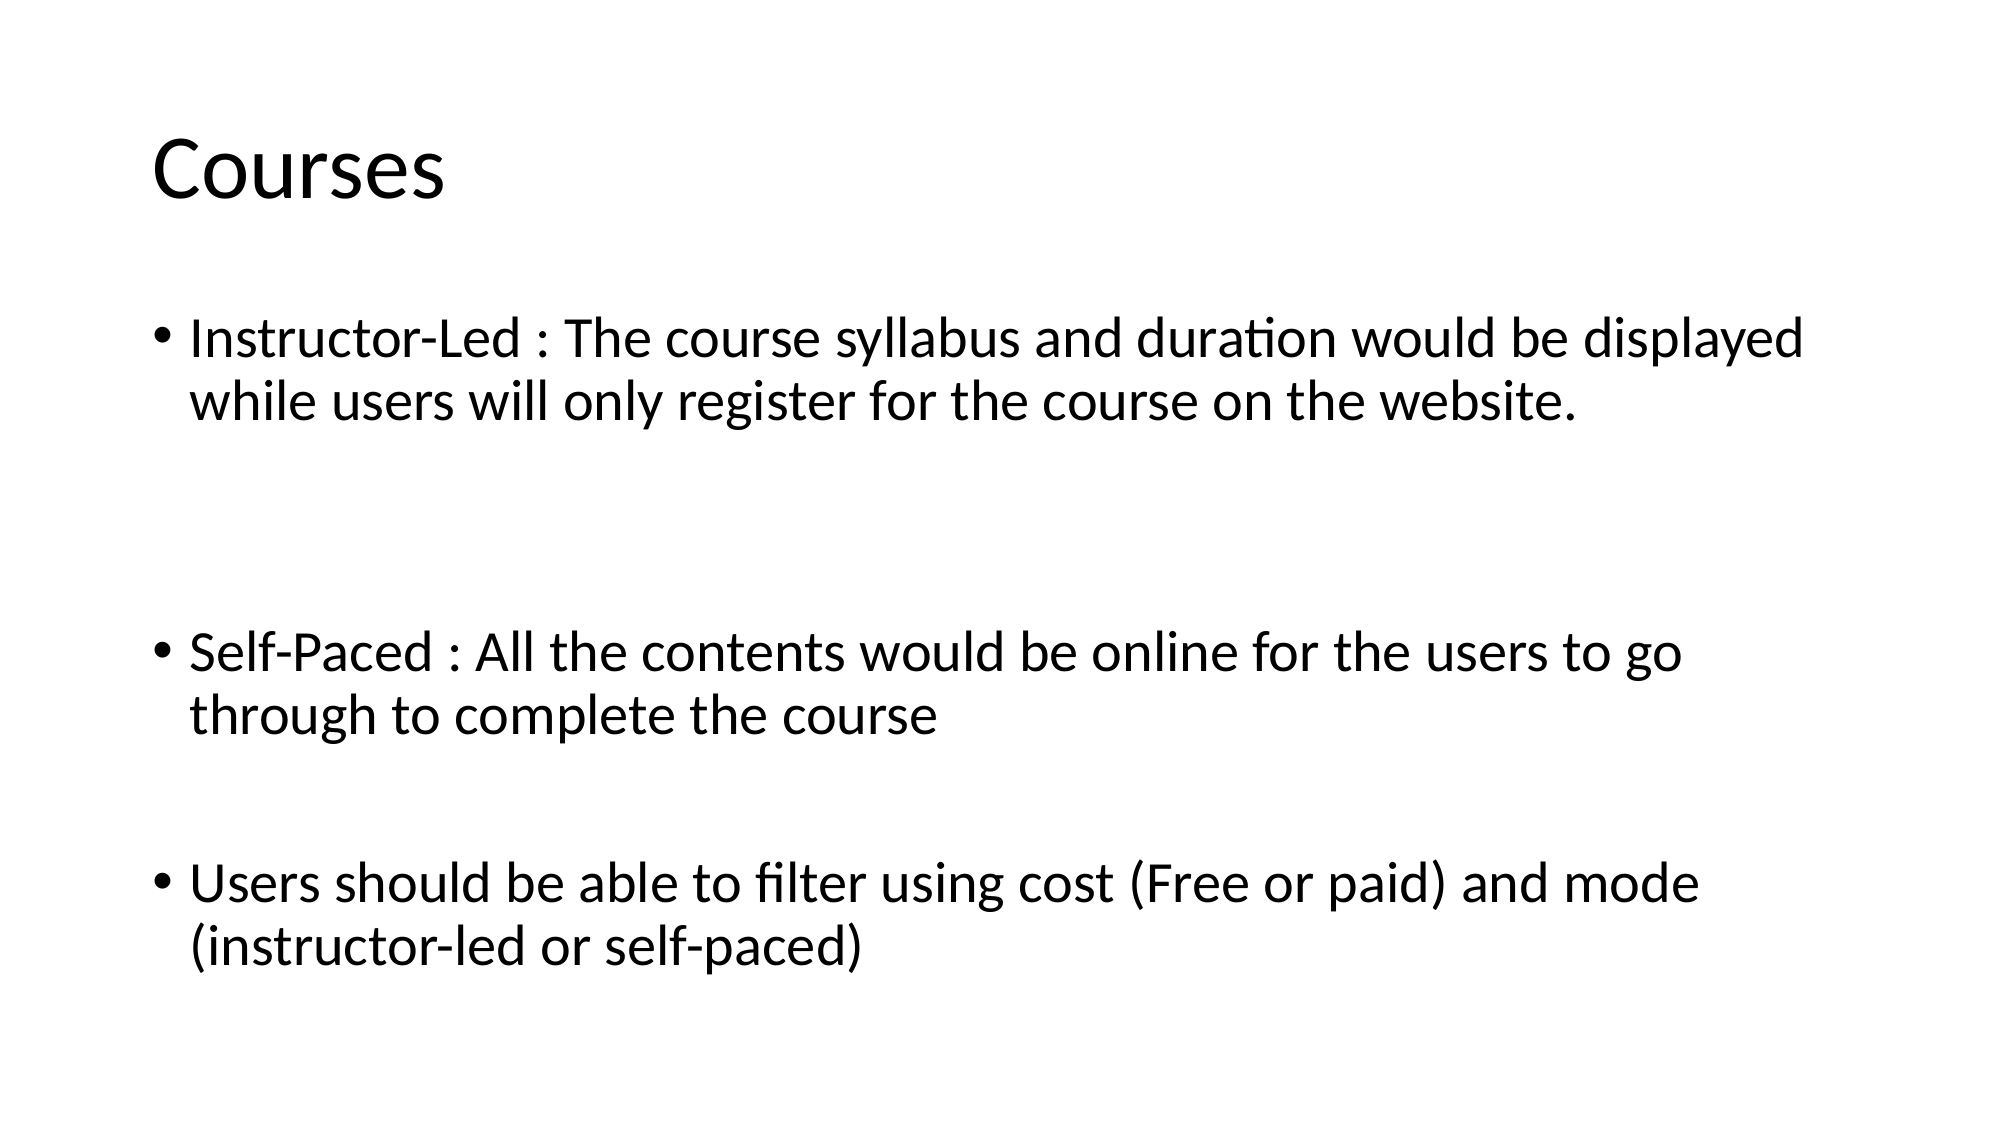

# Courses
Instructor-Led : The course syllabus and duration would be displayed while users will only register for the course on the website.

Self-Paced : All the contents would be online for the users to go through to complete the course

Users should be able to filter using cost (Free or paid) and mode (instructor-led or self-paced)